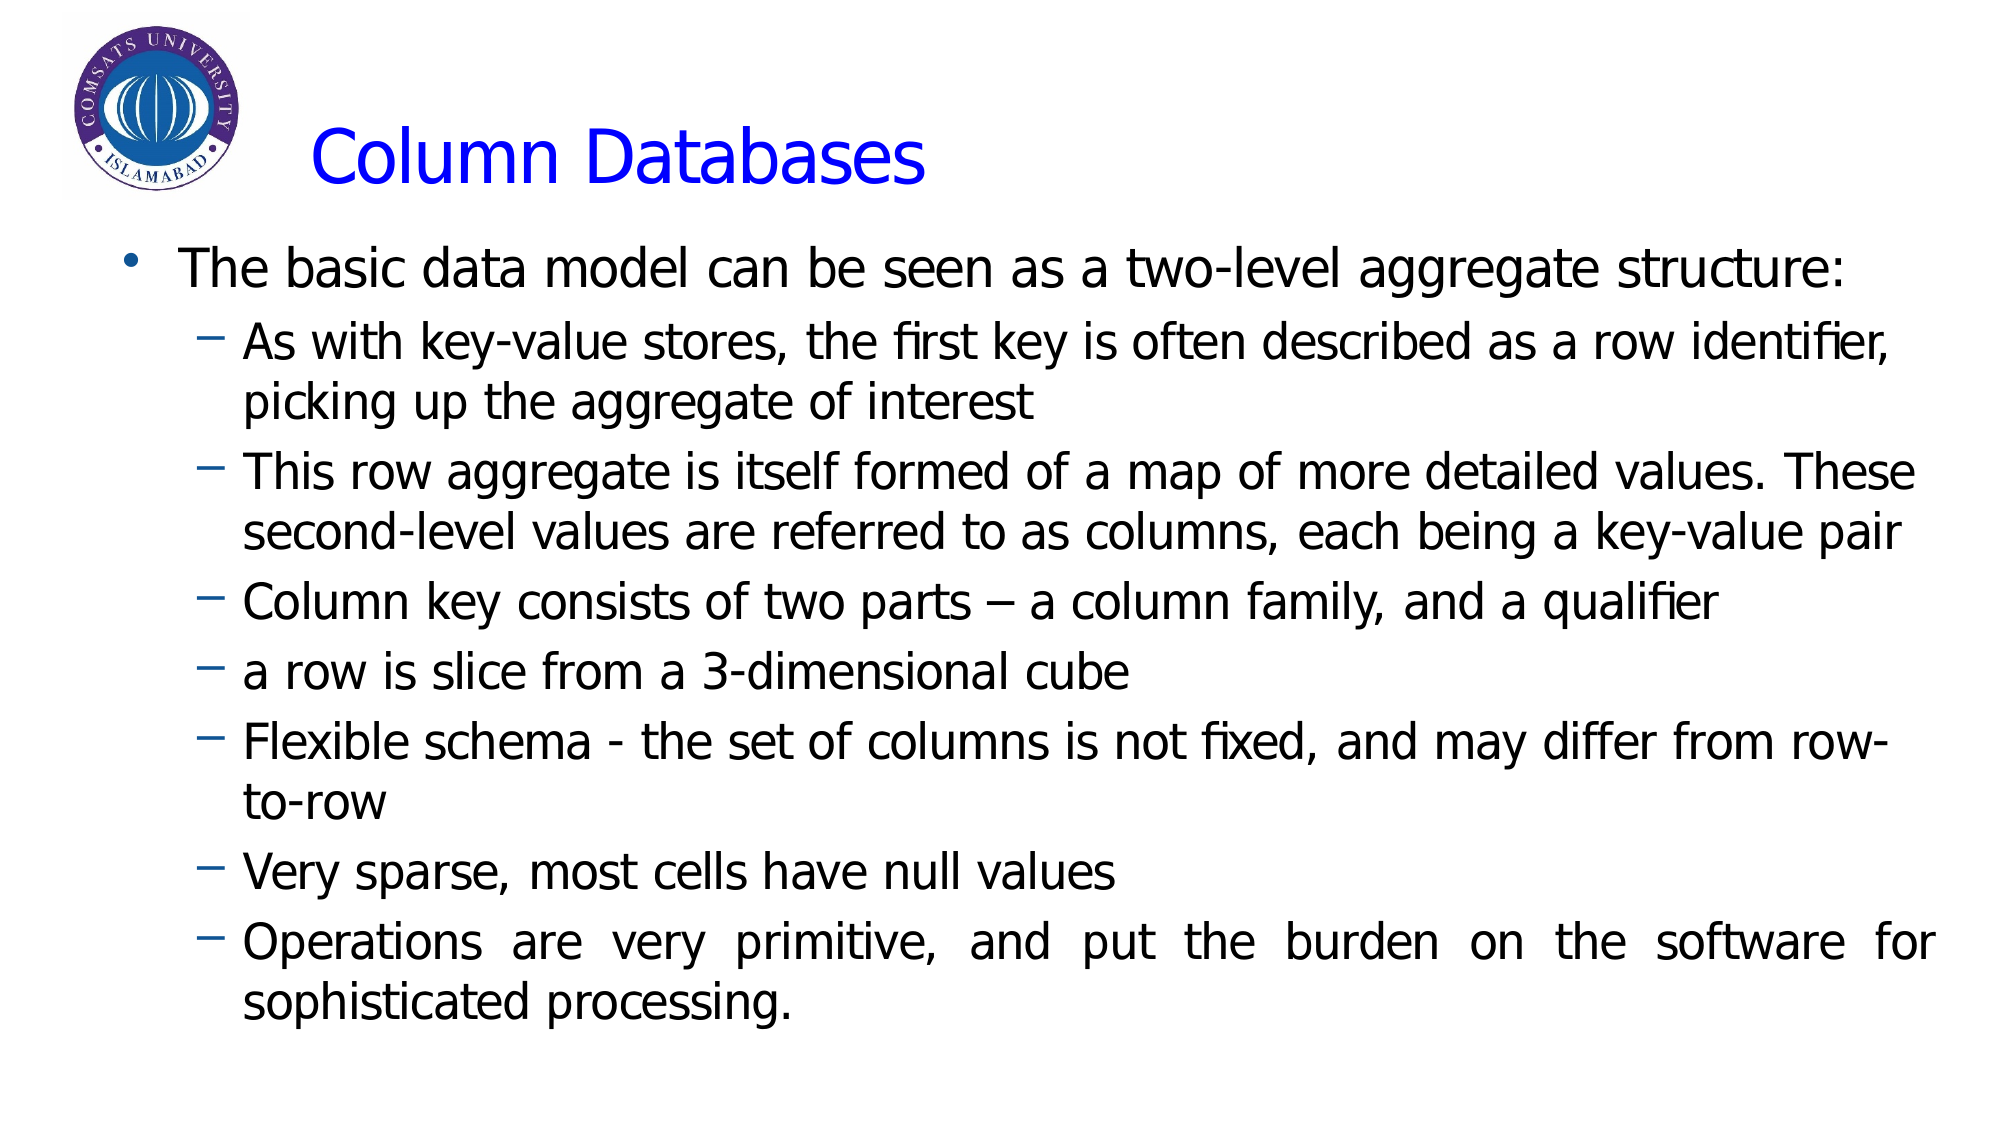

# Column Databases
The basic data model can be seen as a two-level aggregate structure:
As with key-value stores, the first key is often described as a row identifier, picking up the aggregate of interest
This row aggregate is itself formed of a map of more detailed values. These second-level values are referred to as columns, each being a key-value pair
Column key consists of two parts – a column family, and a qualifier
a row is slice from a 3-dimensional cube
Flexible schema - the set of columns is not fixed, and may differ from row-to-row
Very sparse, most cells have null values
Operations are very primitive, and put the burden on the software for sophisticated processing.